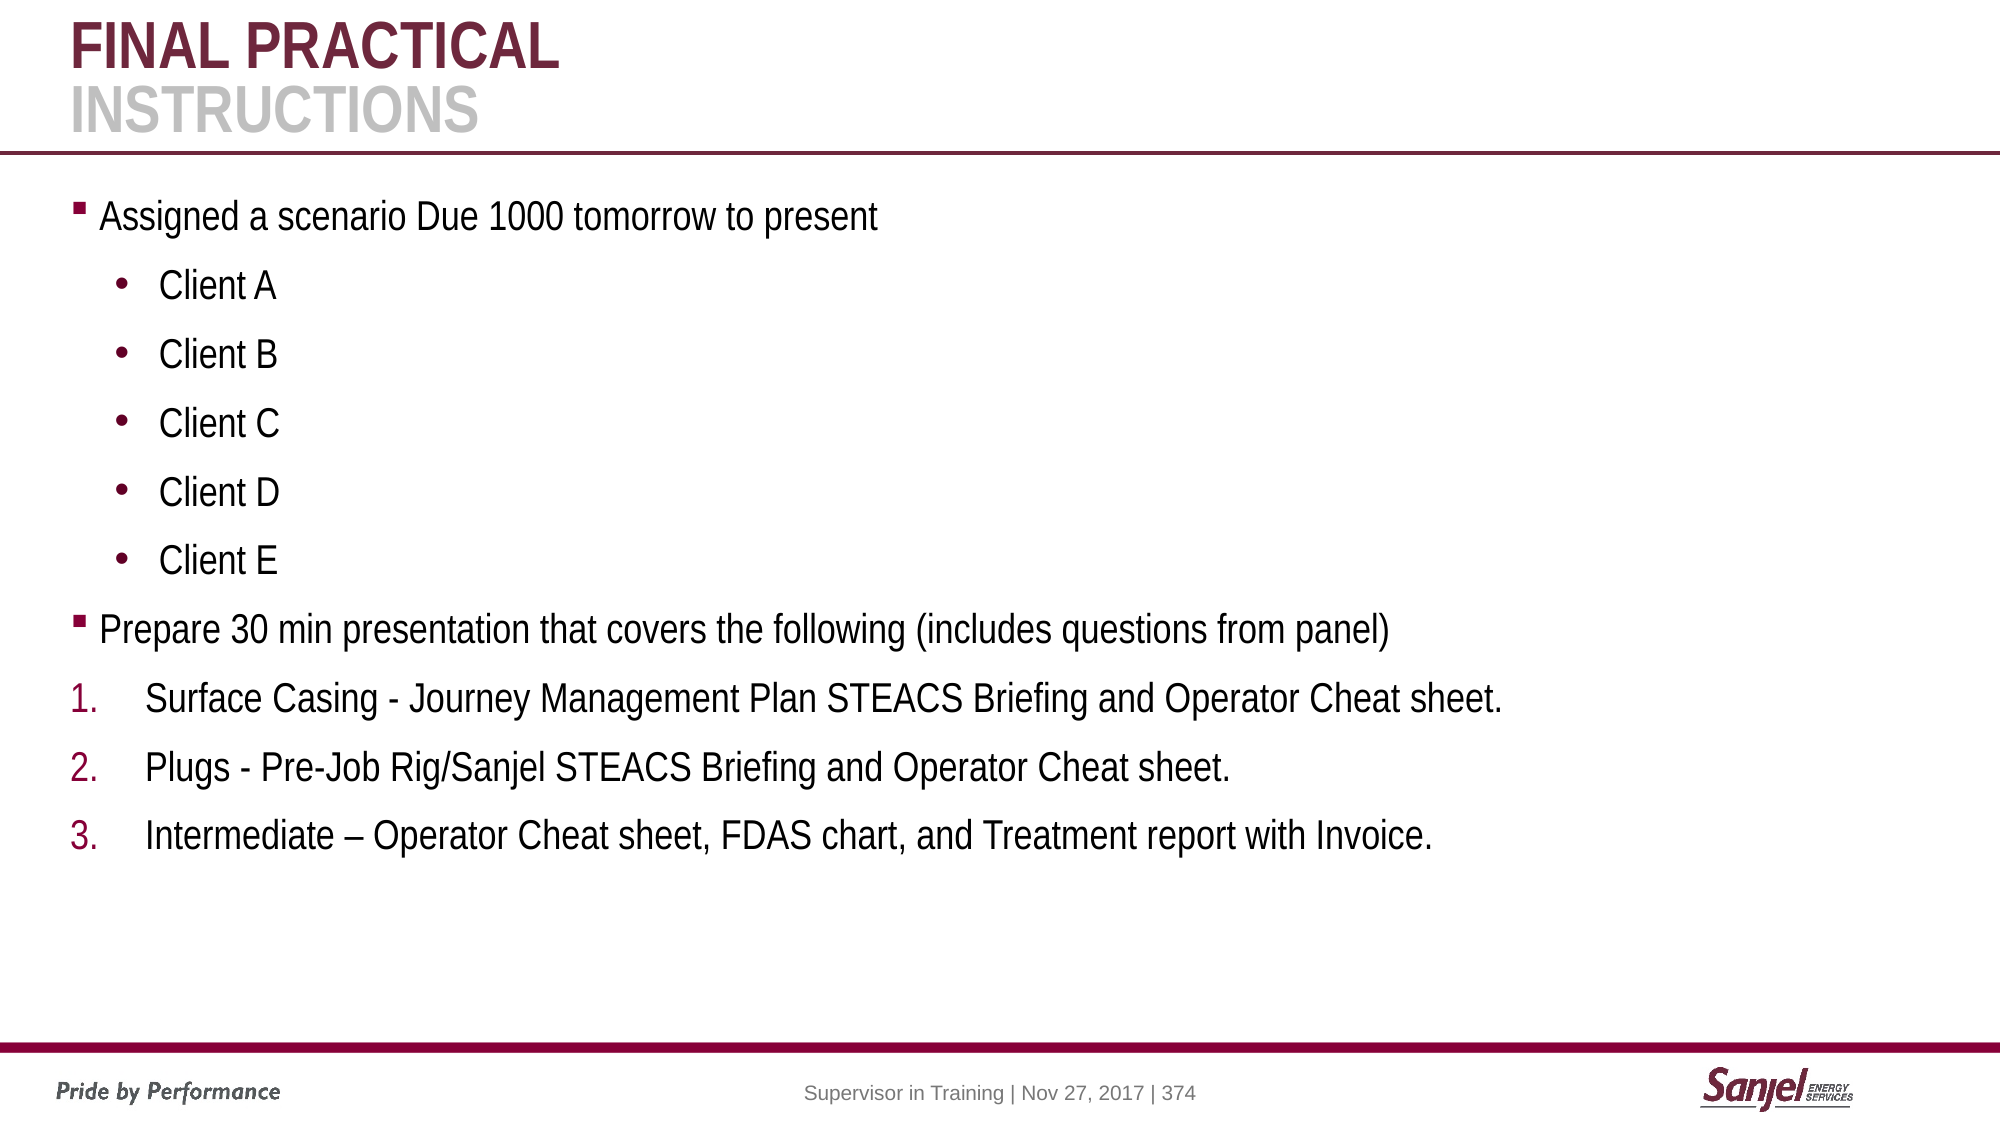

# Final Practical Instructions
Assigned a scenario Due 1000 tomorrow to present
Client A
Client B
Client C
Client D
Client E
Prepare 30 min presentation that covers the following (includes questions from panel)
Surface Casing - Journey Management Plan STEACS Briefing and Operator Cheat sheet.
Plugs - Pre-Job Rig/Sanjel STEACS Briefing and Operator Cheat sheet.
Intermediate – Operator Cheat sheet, FDAS chart, and Treatment report with Invoice.